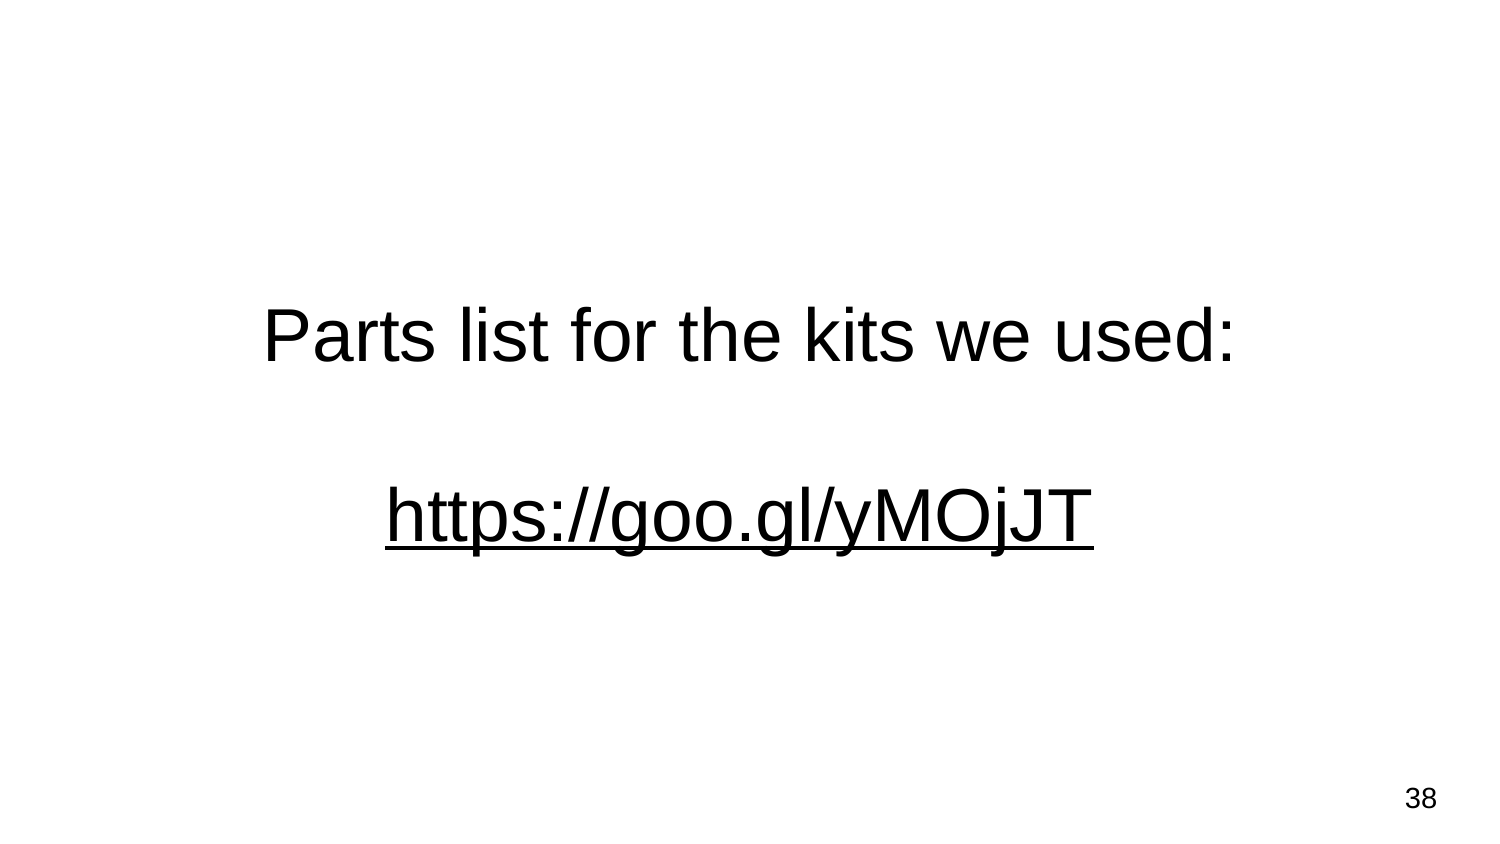

# Parts list for the kits we used:

https://goo.gl/yMOjJT
38